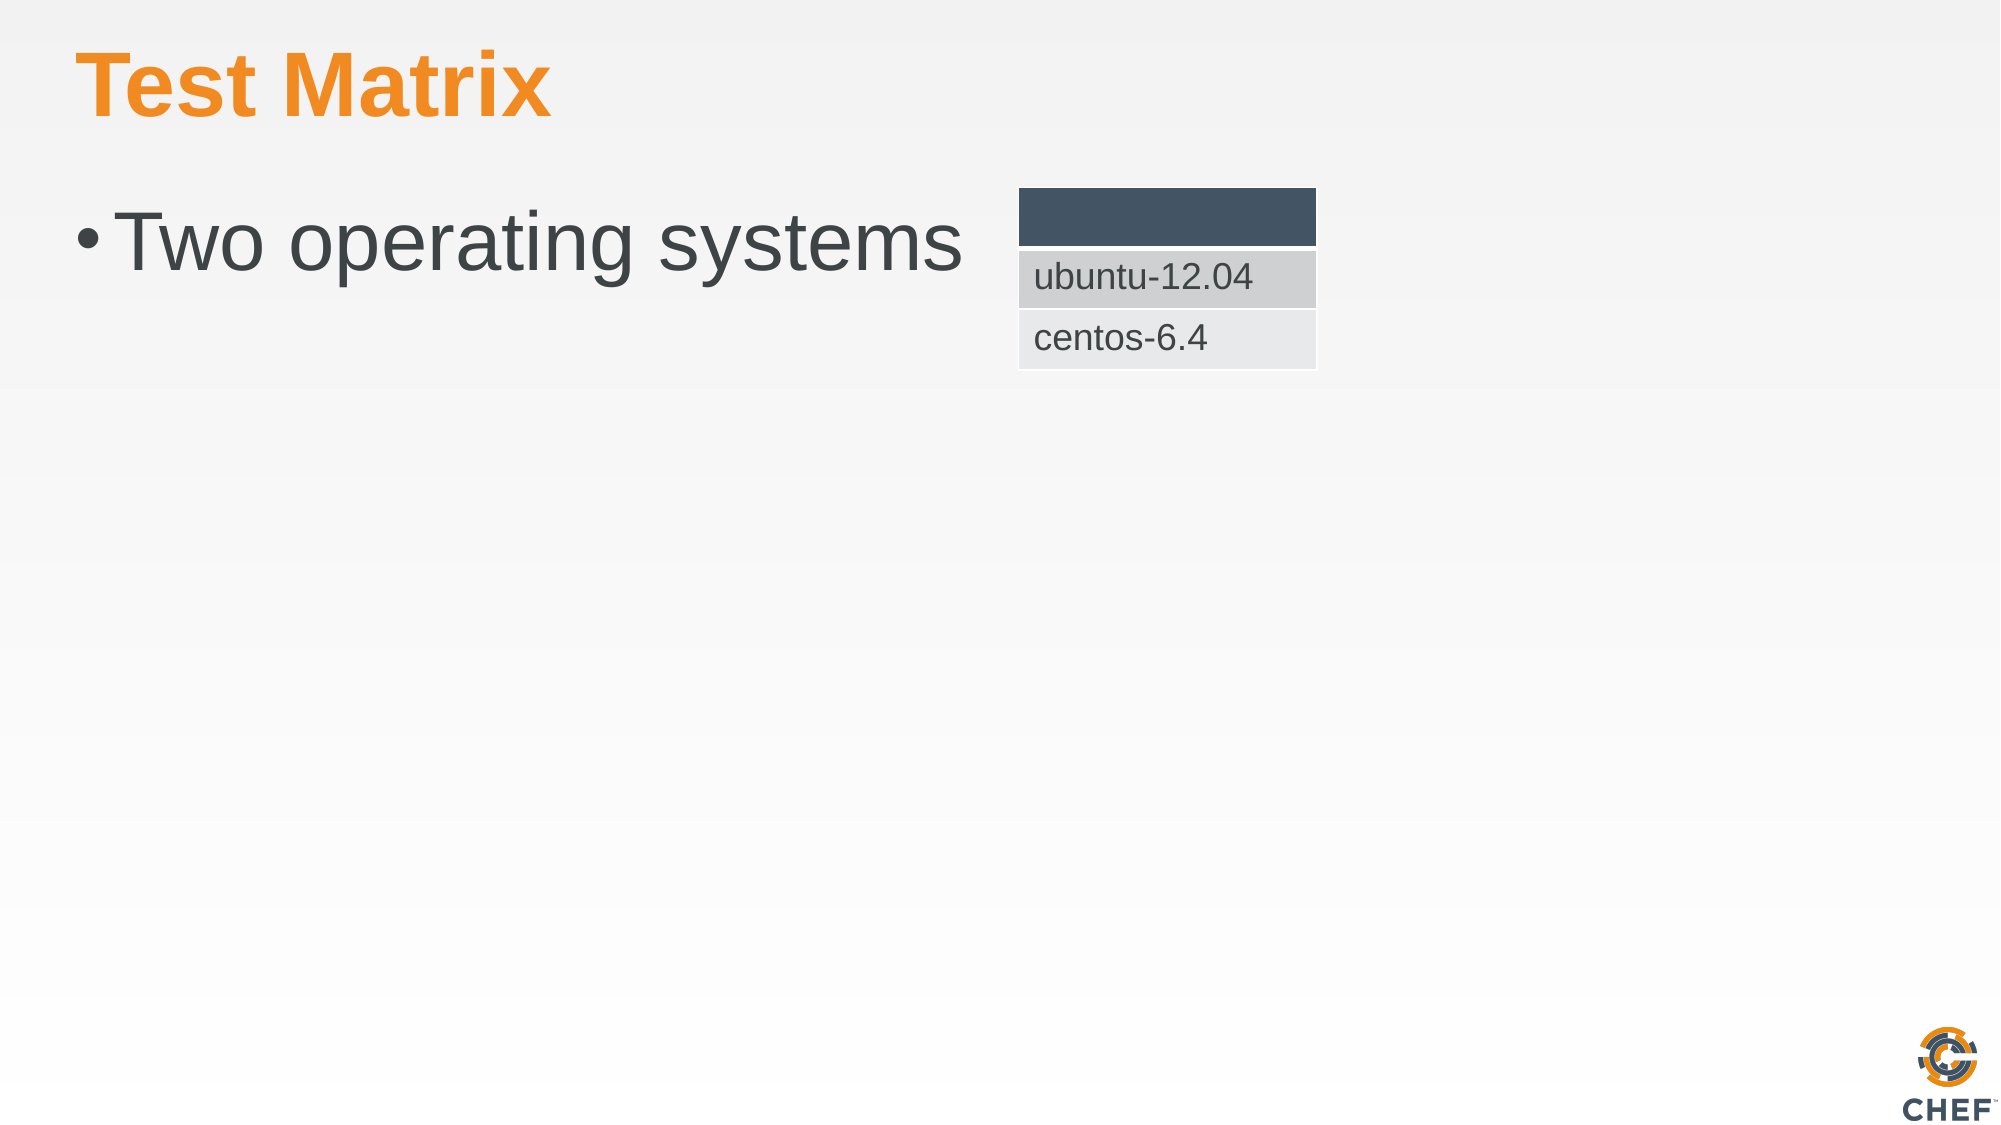

# Test Matrix
Two operating systems
|  |
| --- |
| ubuntu-12.04 |
| centos-6.4 |